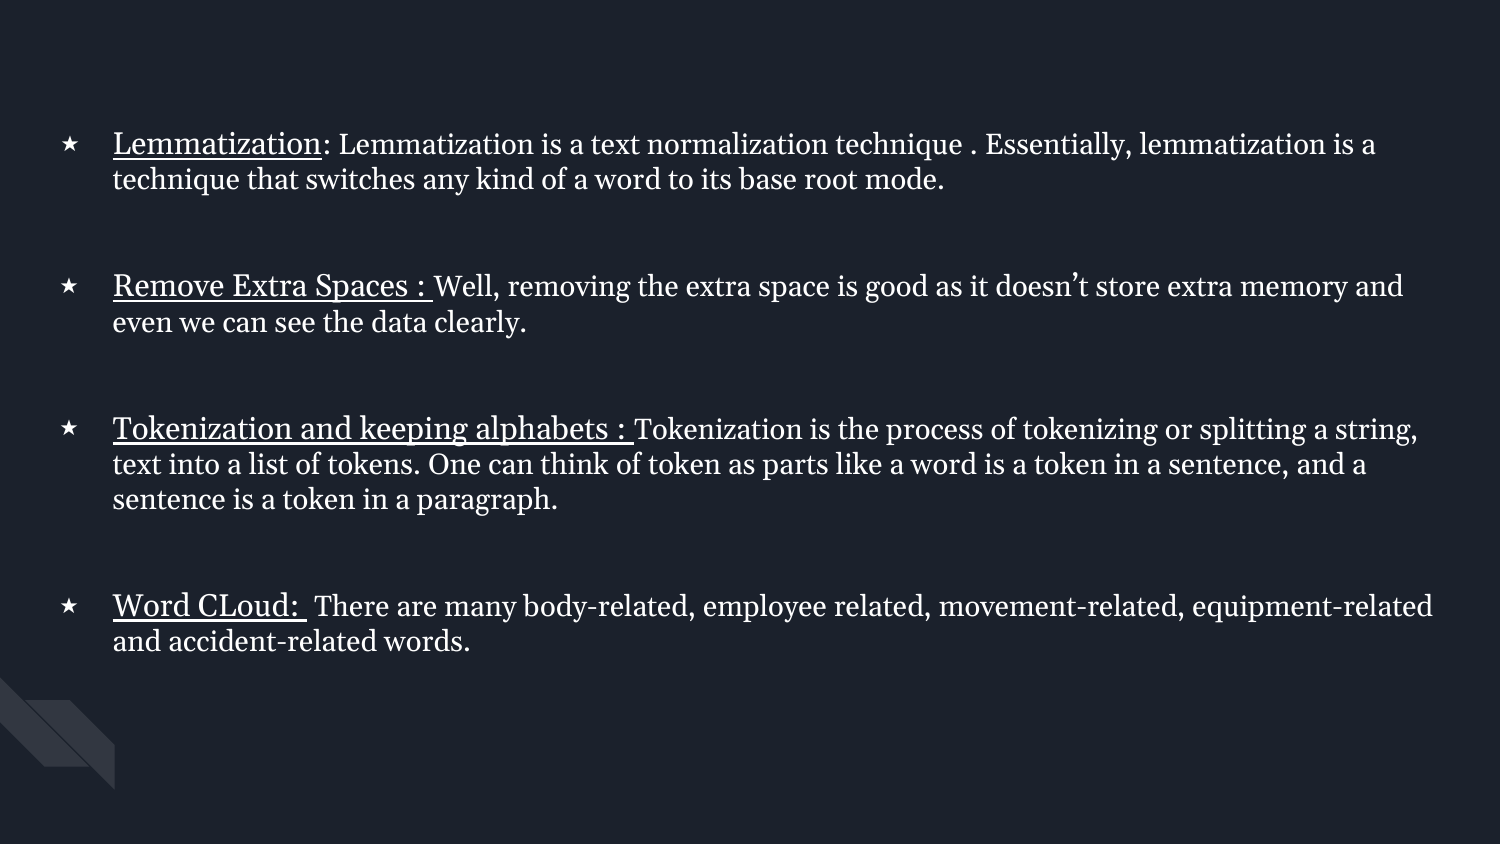

Lemmatization: Lemmatization is a text normalization technique . Essentially, lemmatization is a technique that switches any kind of a word to its base root mode.

Remove Extra Spaces : Well, removing the extra space is good as it doesn’t store extra memory and even we can see the data clearly.

Tokenization and keeping alphabets : Tokenization is the process of tokenizing or splitting a string, text into a list of tokens. One can think of token as parts like a word is a token in a sentence, and a sentence is a token in a paragraph.

Word CLoud:  There are many body-related, employee related, movement-related, equipment-related and accident-related words.